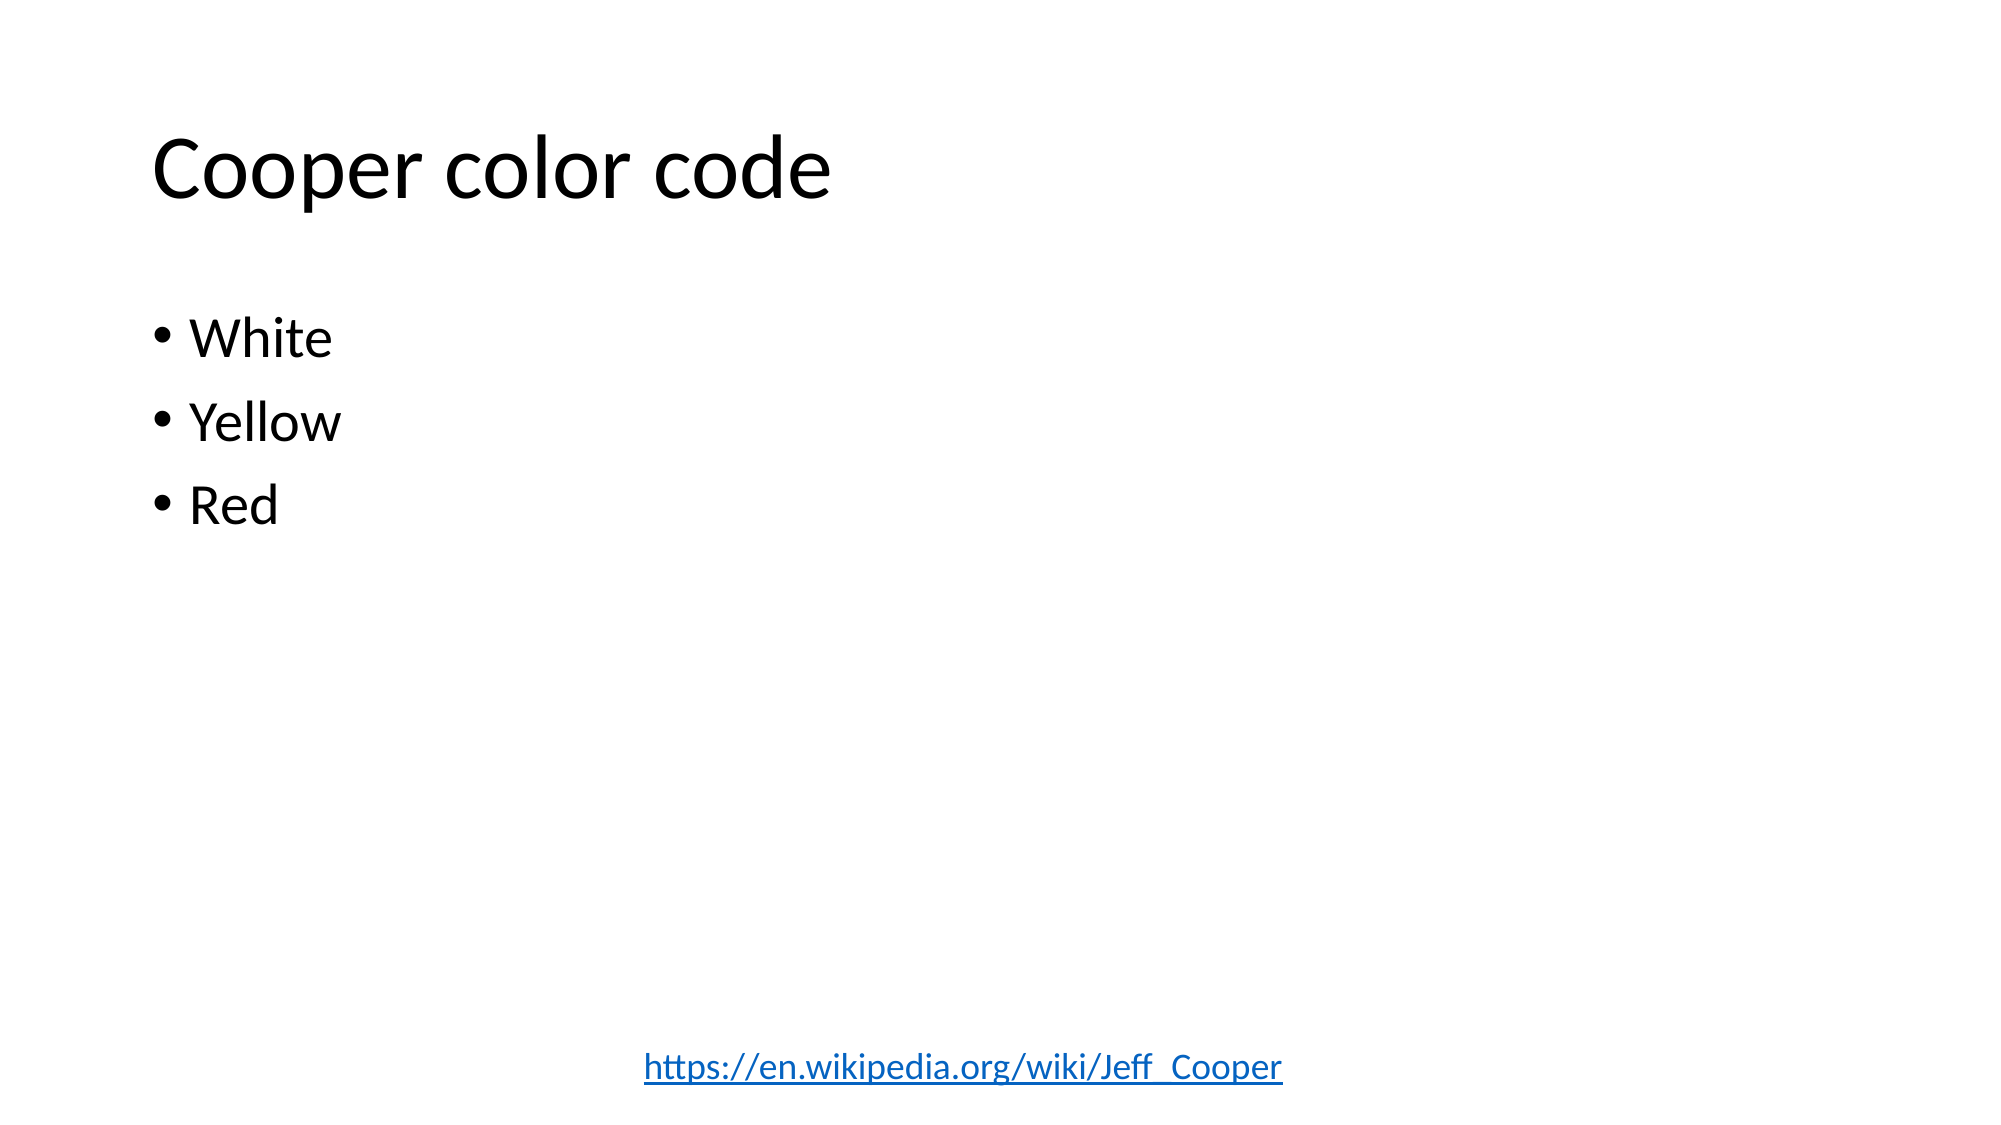

# Cooper color code
White
Yellow
Red
https://en.wikipedia.org/wiki/Jeff_Cooper